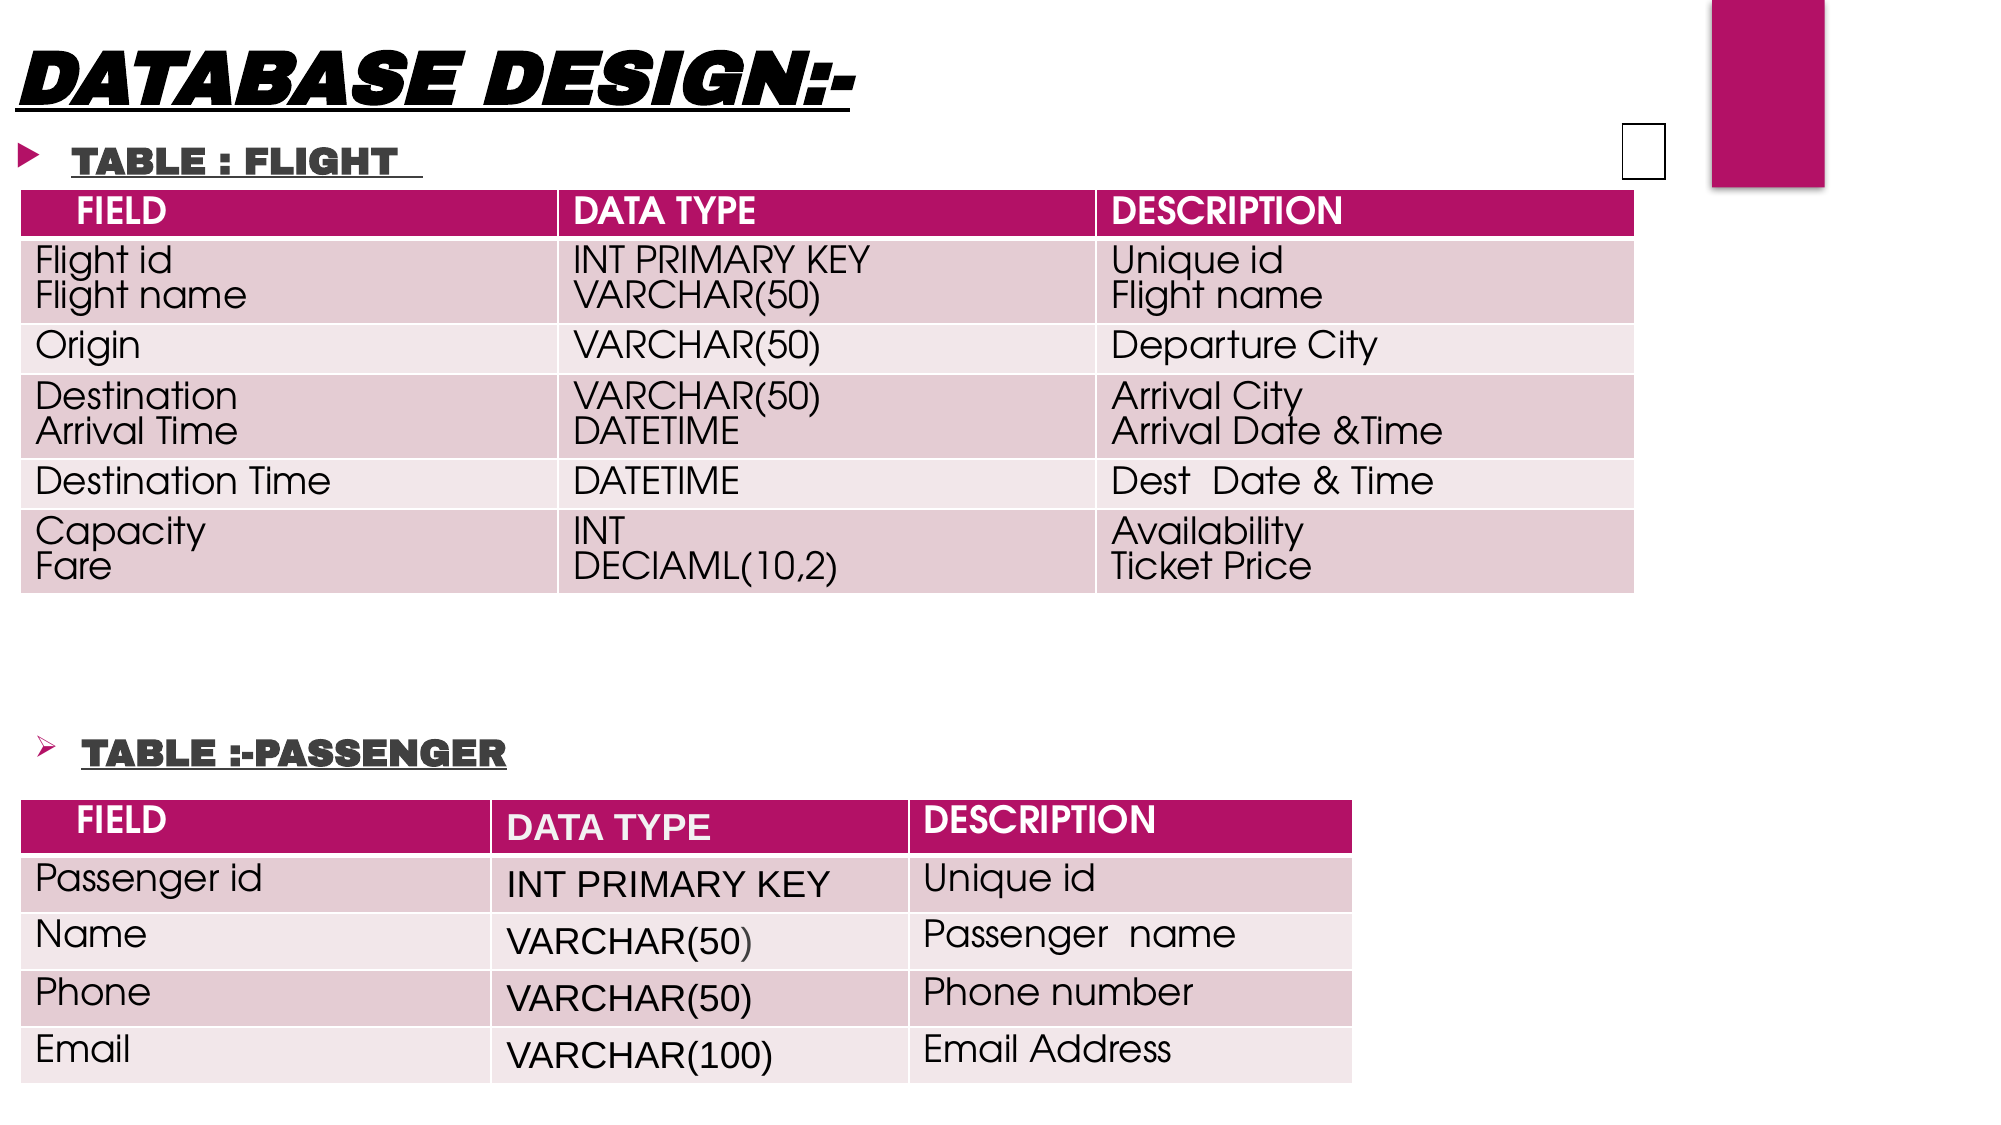

DATABASE DESIGN:-
|  |
| --- |
TABLE : FLIGHT

| FIELD | DATA TYPE | DESCRIPTION |
| --- | --- | --- |
| Flight id Flight name | INT PRIMARY KEY VARCHAR(50) | Unique id Flight name |
| Origin | VARCHAR(50) | Departure City |
| Destination Arrival Time | VARCHAR(50) DATETIME | Arrival City Arrival Date &Time |
| Destination Time | DATETIME | Dest Date & Time |
| Capacity Fare | INT DECIAML(10,2) | Availability Ticket Price |
TABLE :-PASSENGER
| FIELD | DATA TYPE | DESCRIPTION |
| --- | --- | --- |
| Passenger id | INT PRIMARY KEY | Unique id |
| Name | VARCHAR(50) | Passenger name |
| Phone | VARCHAR(50) | Phone number |
| Email | VARCHAR(100) | Email Address |